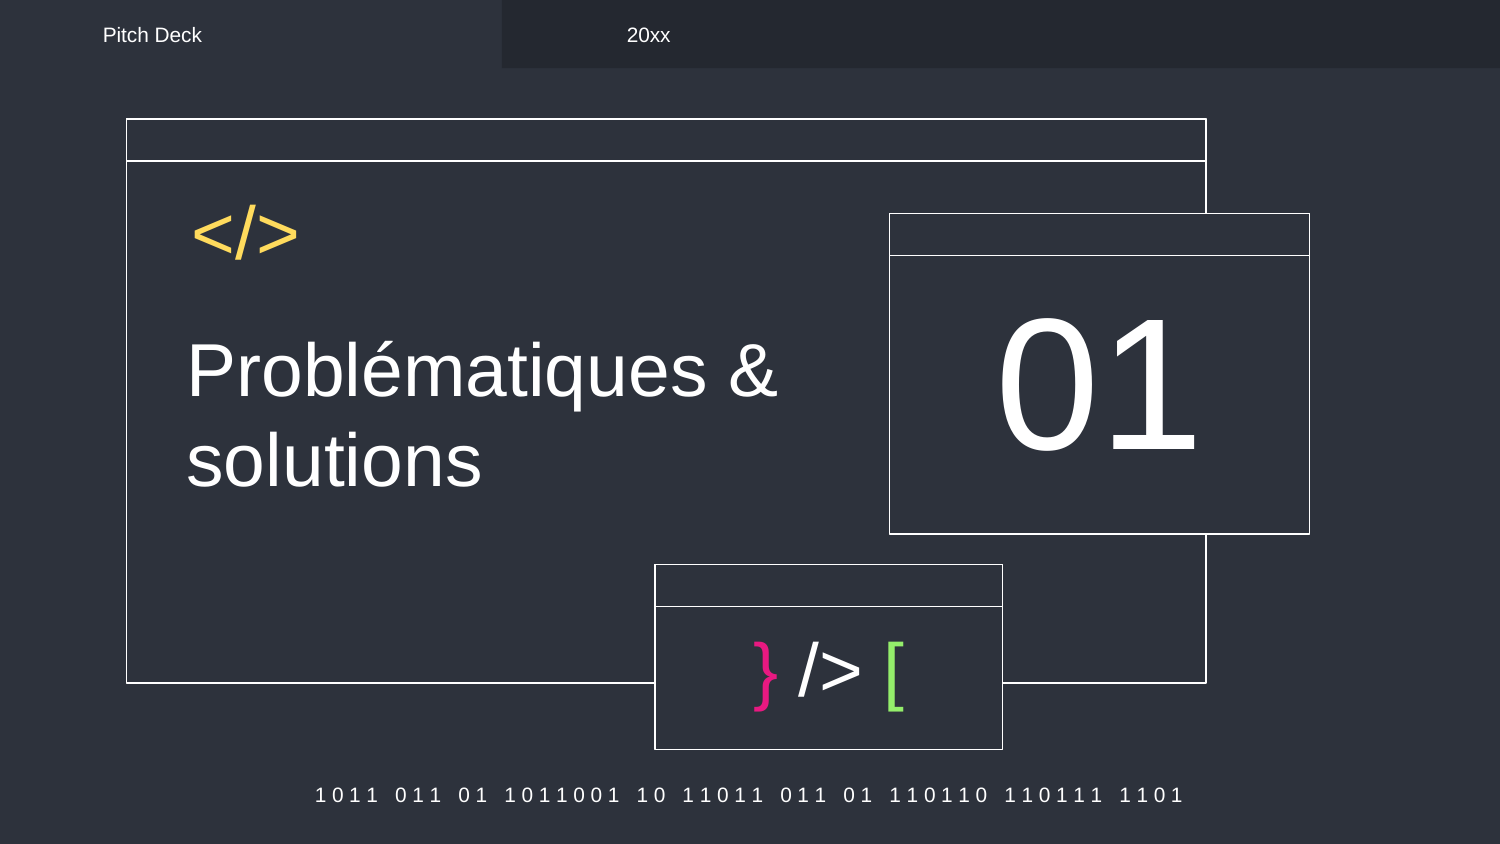

Pitch Deck
20xx

</>

01
# Problématiques & solutions

} /> [